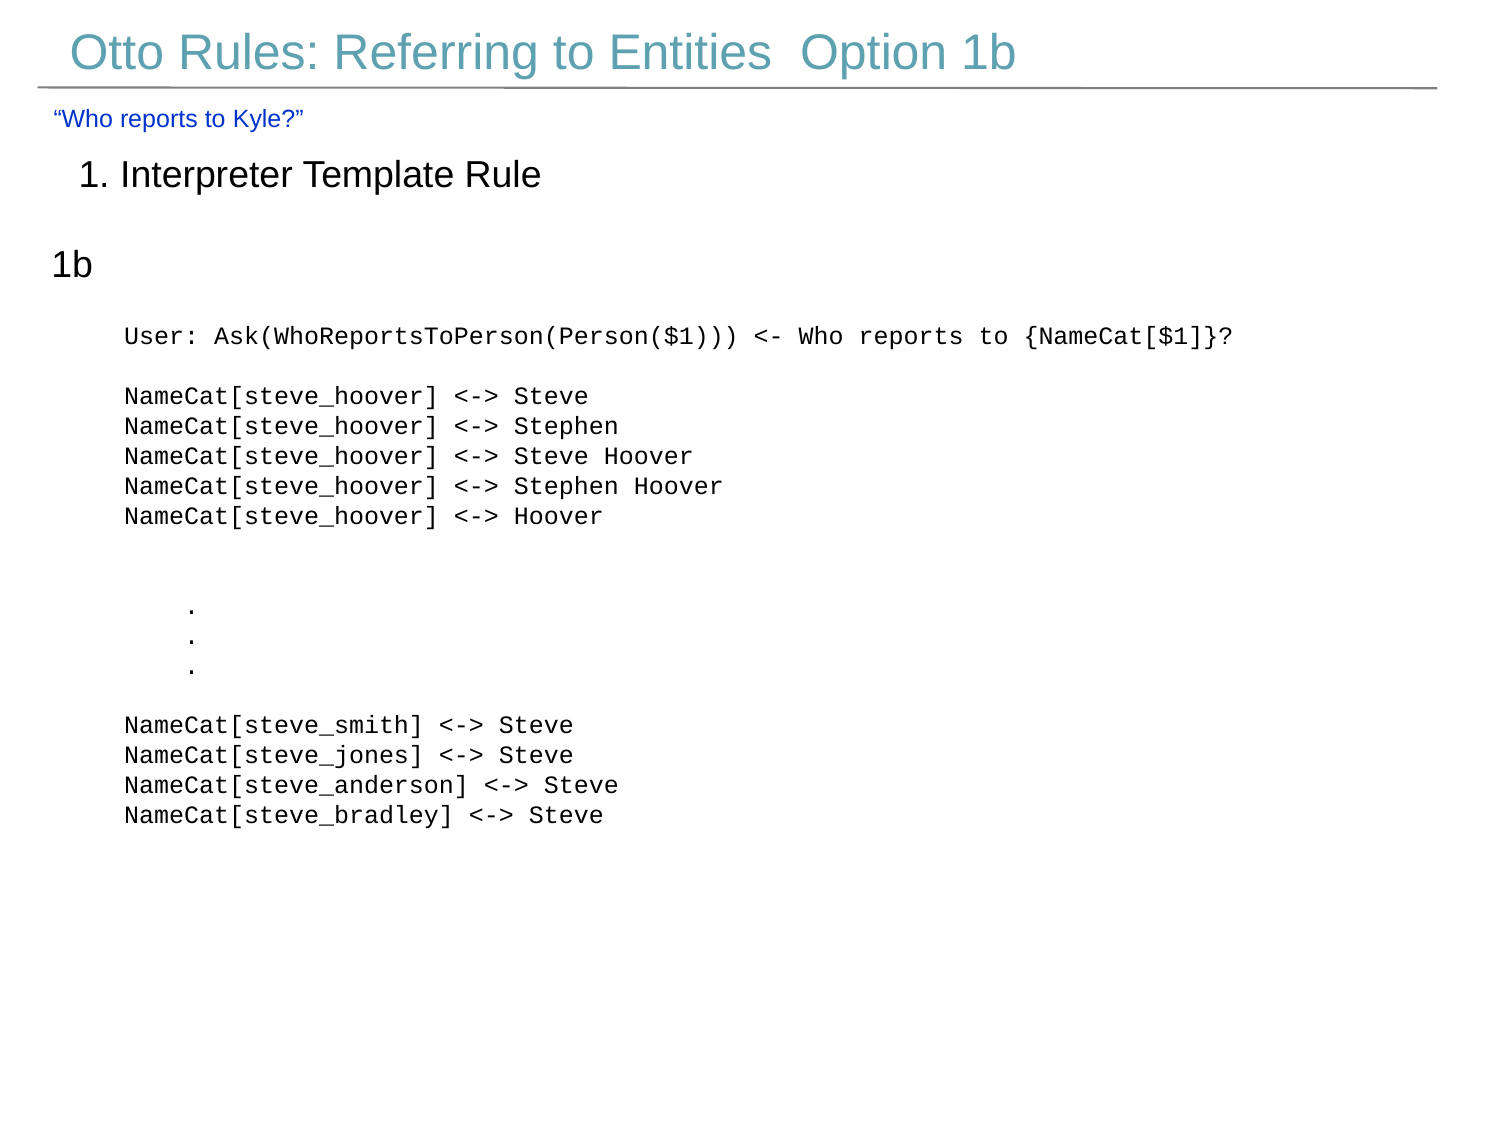

Otto Rules: Referring to Entities  Option 1b
“Who reports to Kyle?”
1. Interpreter Template Rule
1b
User: Ask(WhoReportsToPerson(Person($1))) <- Who reports to {NameCat[$1]}?

NameCat[steve_hoover] <-> Steve
NameCat[steve_hoover] <-> Stephen
NameCat[steve_hoover] <-> Steve Hoover
NameCat[steve_hoover] <-> Stephen Hoover
NameCat[steve_hoover] <-> Hoover

    .
    .
    .

NameCat[steve_smith] <-> Steve
NameCat[steve_jones] <-> Steve
NameCat[steve_anderson] <-> Steve
NameCat[steve_bradley] <-> Steve